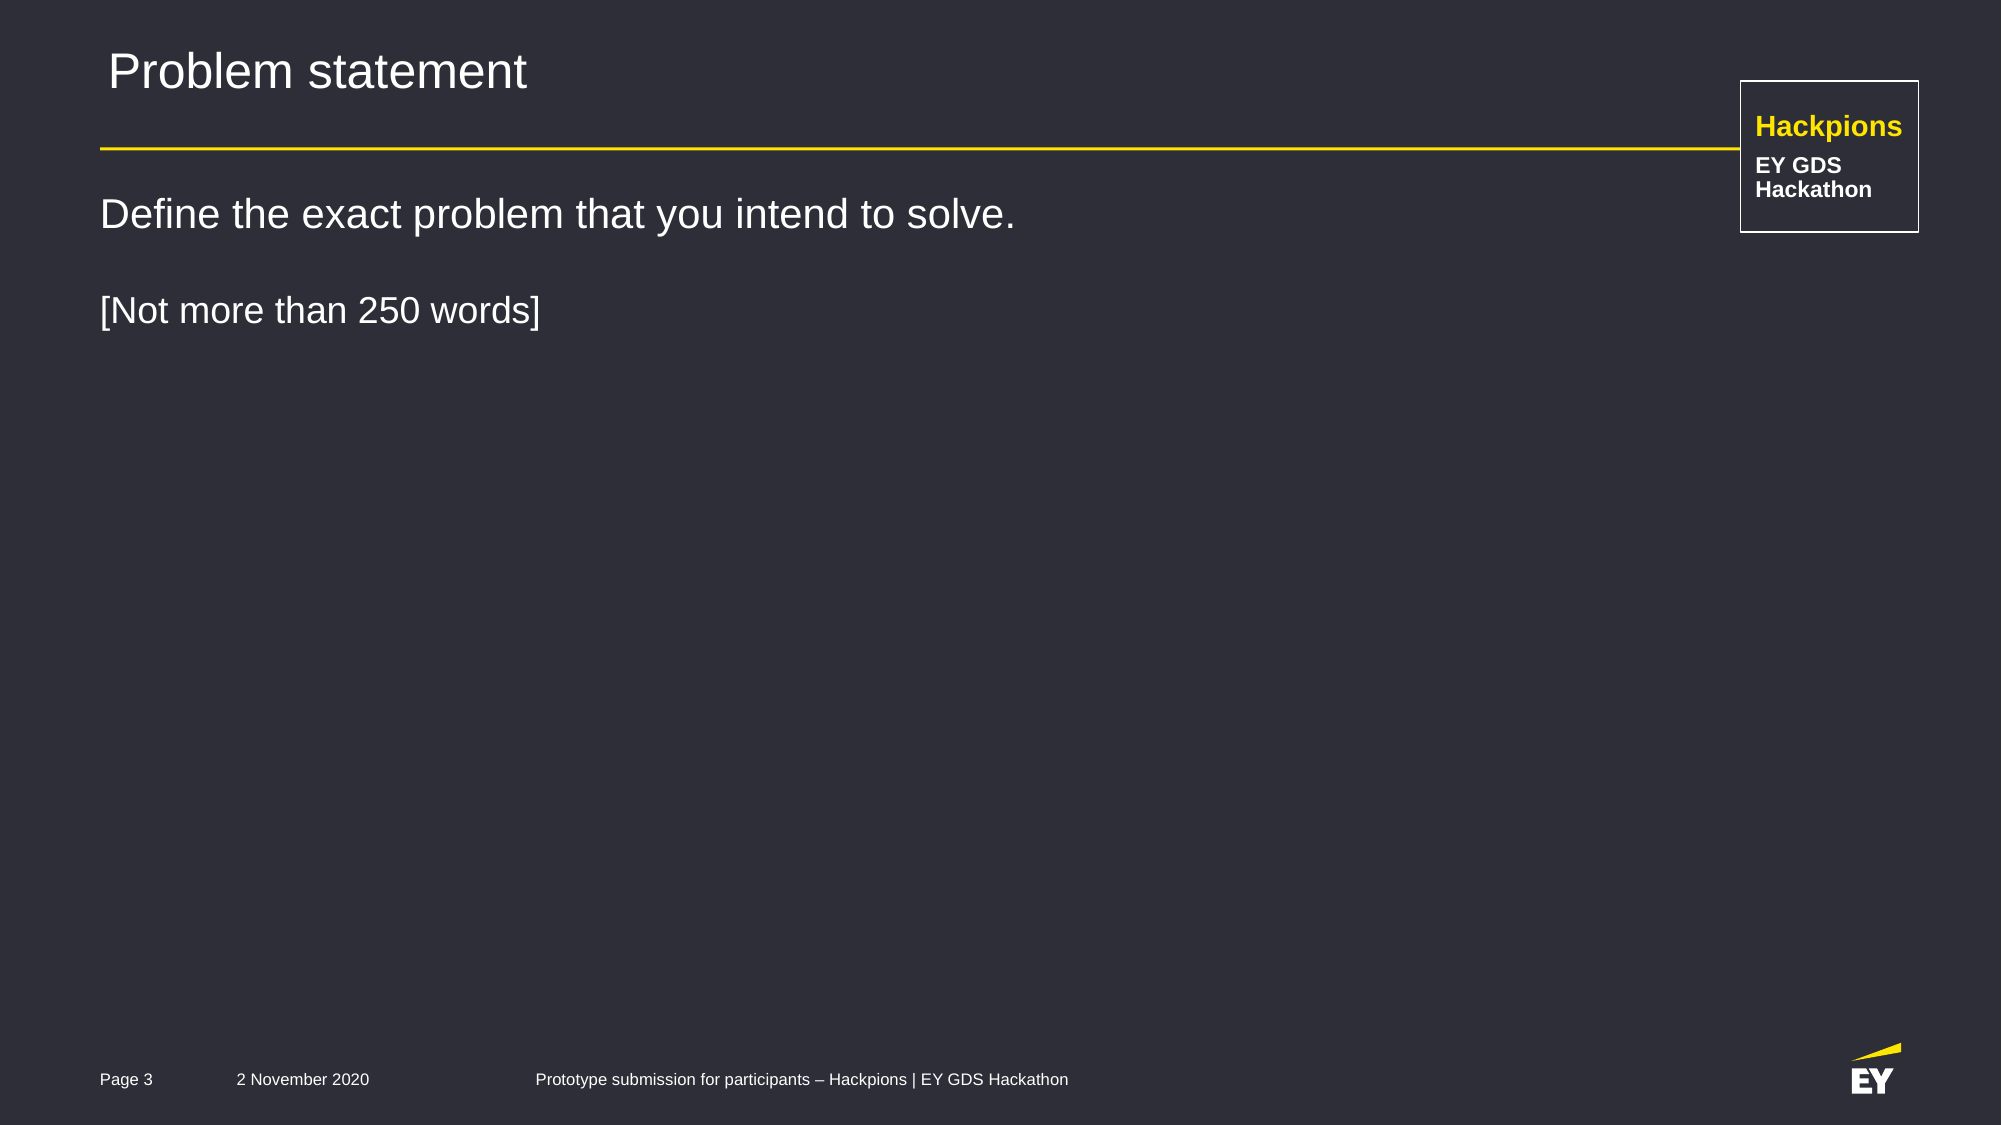

# Problem statement

Hackpions
EY GDS Hackathon
Define the exact problem that you intend to solve.
[Not more than 250 words]